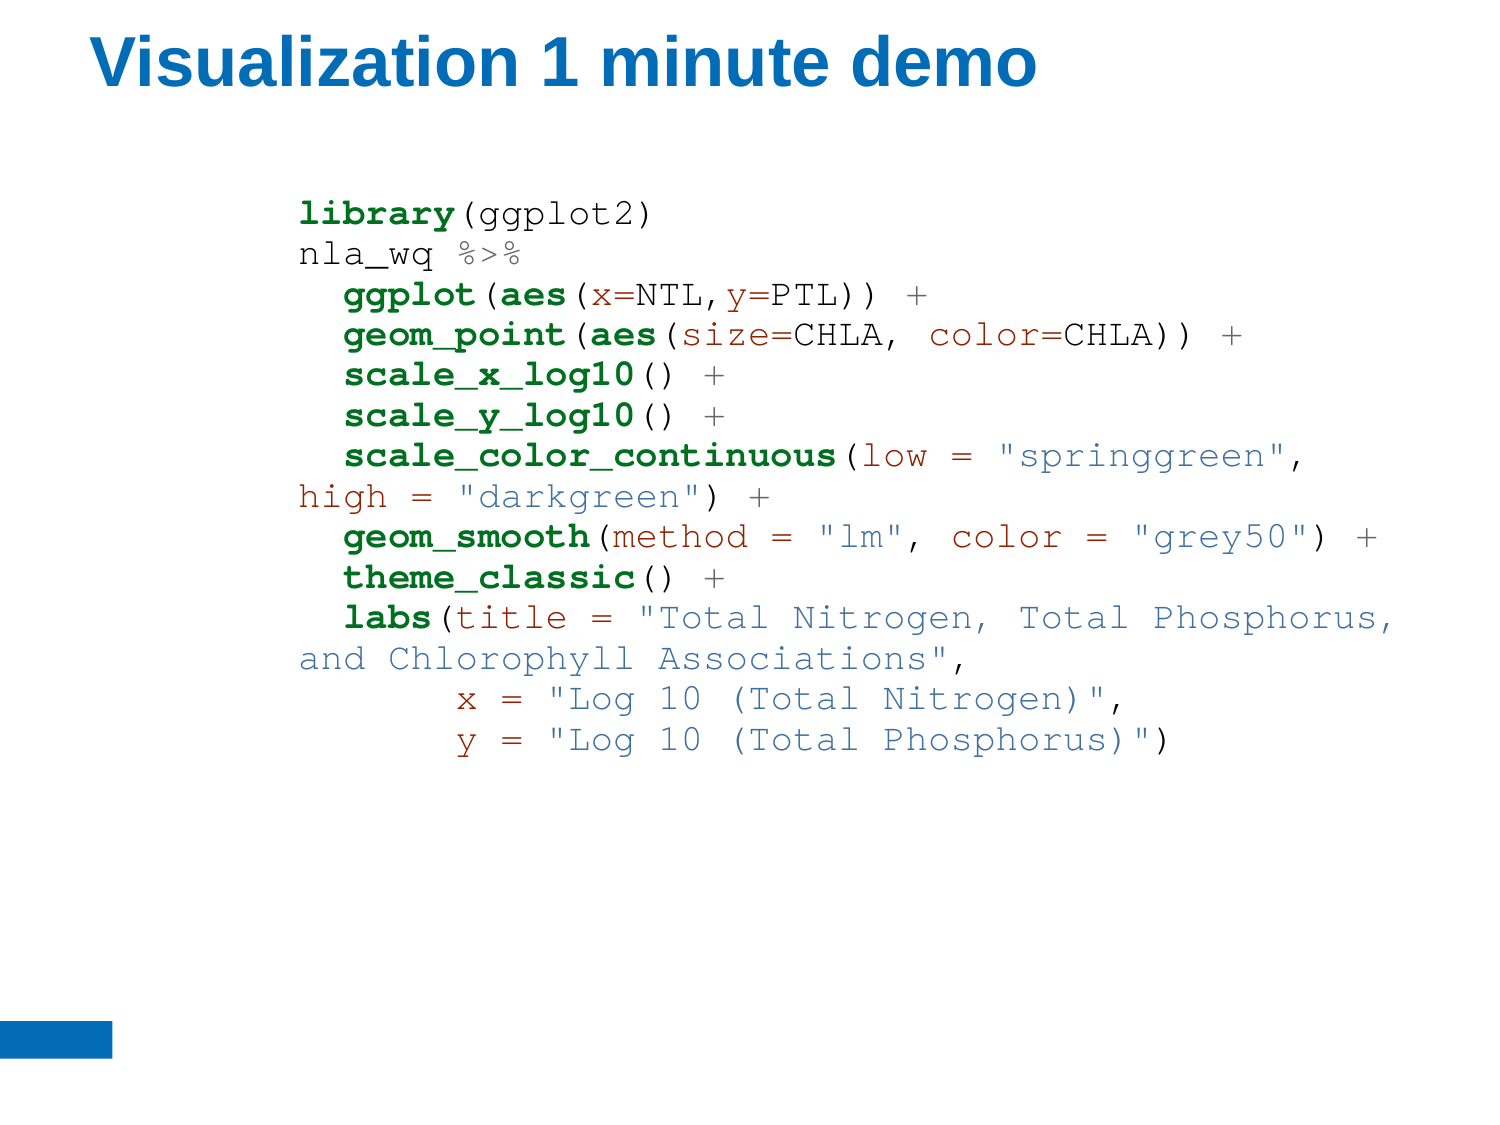

# Visualization 1 minute demo
library(ggplot2)
nla_wq %>%
  ggplot(aes(x=NTL,y=PTL)) +
  geom_point(aes(size=CHLA, color=CHLA)) +
  scale_x_log10() +
  scale_y_log10() +
  scale_color_continuous(low = "springgreen", high = "darkgreen") +
  geom_smooth(method = "lm", color = "grey50") +
  theme_classic() +
  labs(title = "Total Nitrogen, Total Phosphorus, and Chlorophyll Associations",
       x = "Log 10 (Total Nitrogen)",
       y = "Log 10 (Total Phosphorus)")